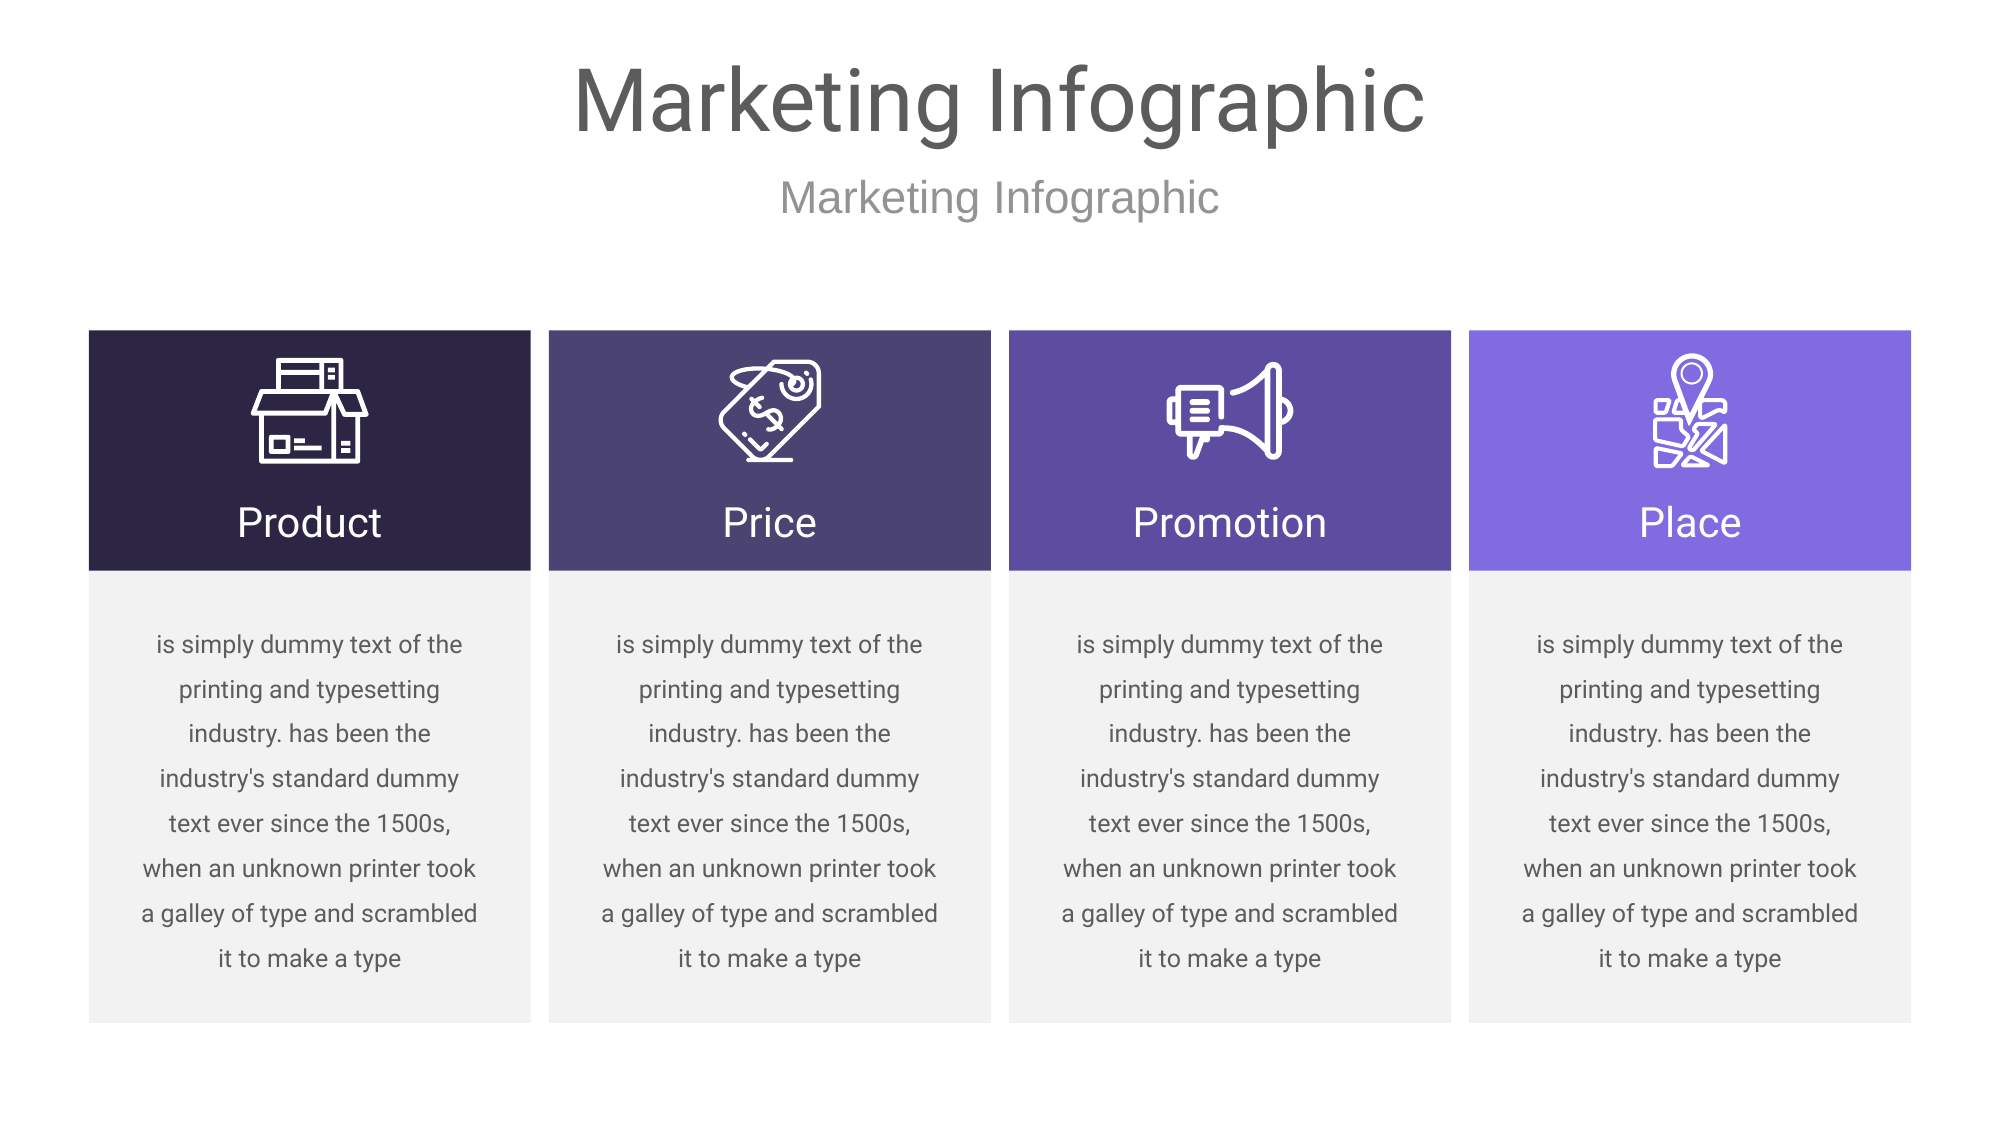

# Marketing Infographic
Marketing Infographic

Product
Price
Promotion
Place
is simply dummy text of the printing and typesetting industry. has been the industry's standard dummy text ever since the 1500s, when an unknown printer took a galley of type and scrambled it to make a type
is simply dummy text of the printing and typesetting industry. has been the industry's standard dummy text ever since the 1500s, when an unknown printer took a galley of type and scrambled it to make a type
is simply dummy text of the printing and typesetting industry. has been the industry's standard dummy text ever since the 1500s, when an unknown printer took a galley of type and scrambled it to make a type
is simply dummy text of the printing and typesetting industry. has been the industry's standard dummy text ever since the 1500s, when an unknown printer took a galley of type and scrambled it to make a type